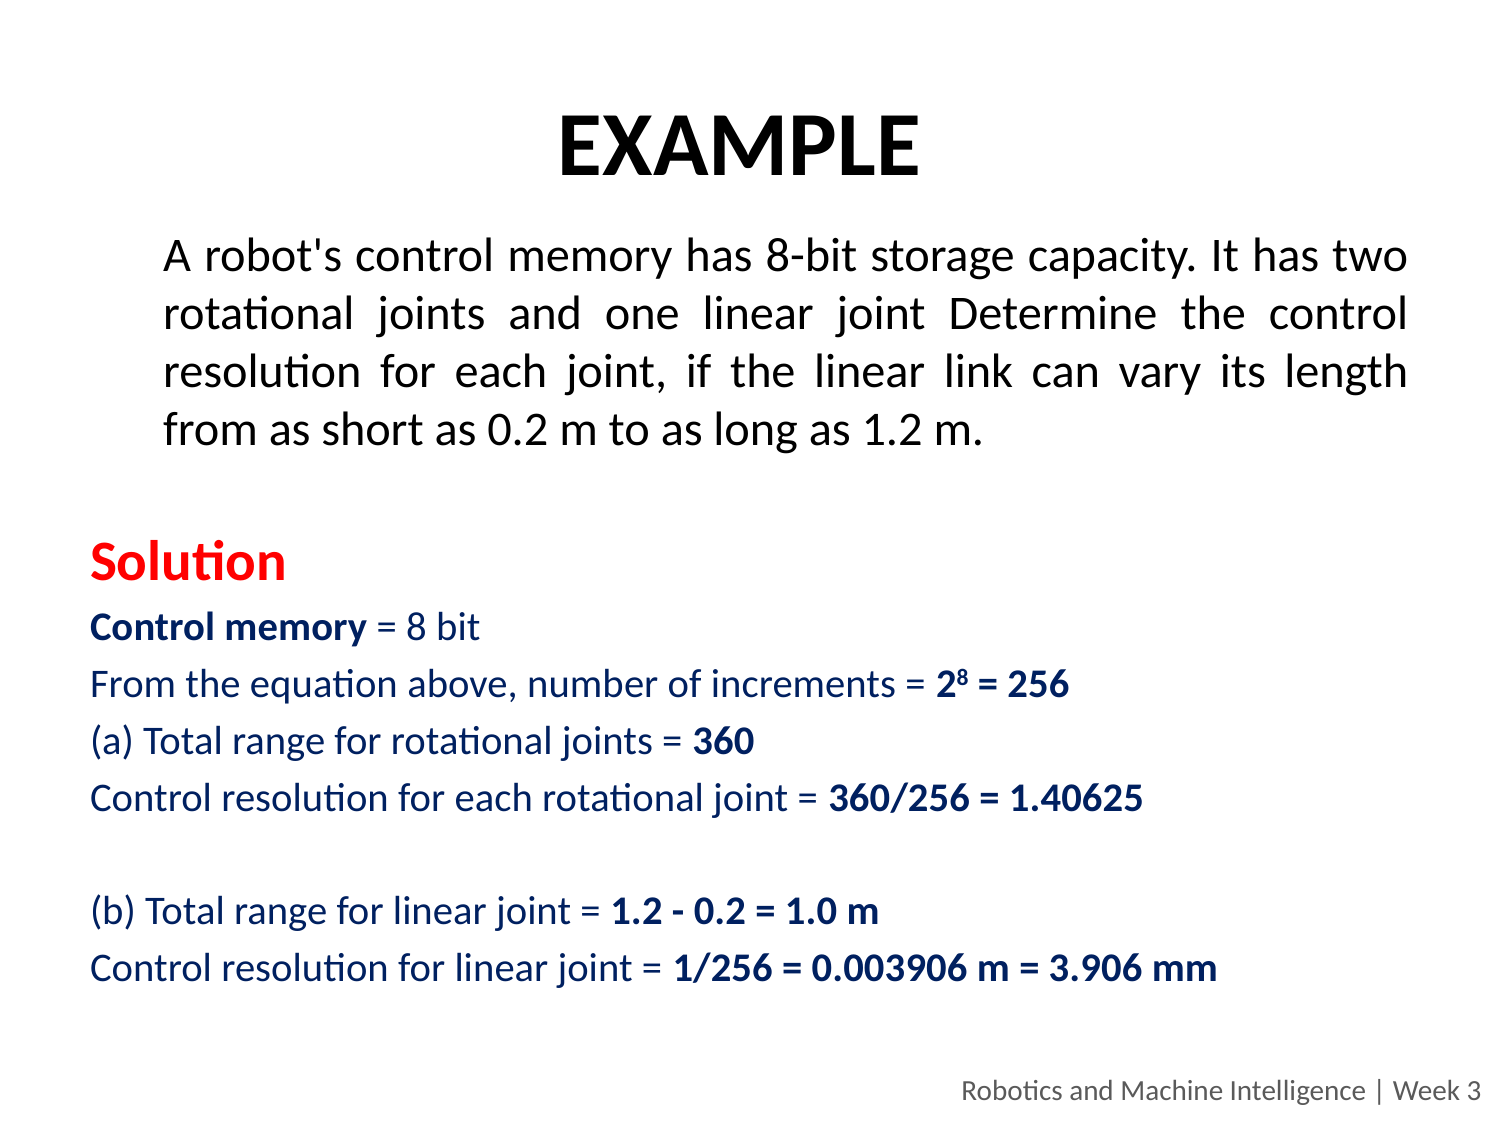

# EXAMPLE
A robot's control memory has 8-bit storage capacity. It has two rotational joints and one linear joint Determine the control resolution for each joint, if the linear link can vary its length from as short as 0.2 m to as long as 1.2 m.

Solution
Control memory = 8 bit
From the equation above, number of increments = 28 = 256
(a) Total range for rotational joints = 360
Control resolution for each rotational joint = 360/256 = 1.40625

(b) Total range for linear joint = 1.2 - 0.2 = 1.0 m
Control resolution for linear joint = 1/256 = 0.003906 m = 3.906 mm
Robotics and Machine Intelligence | Week 3